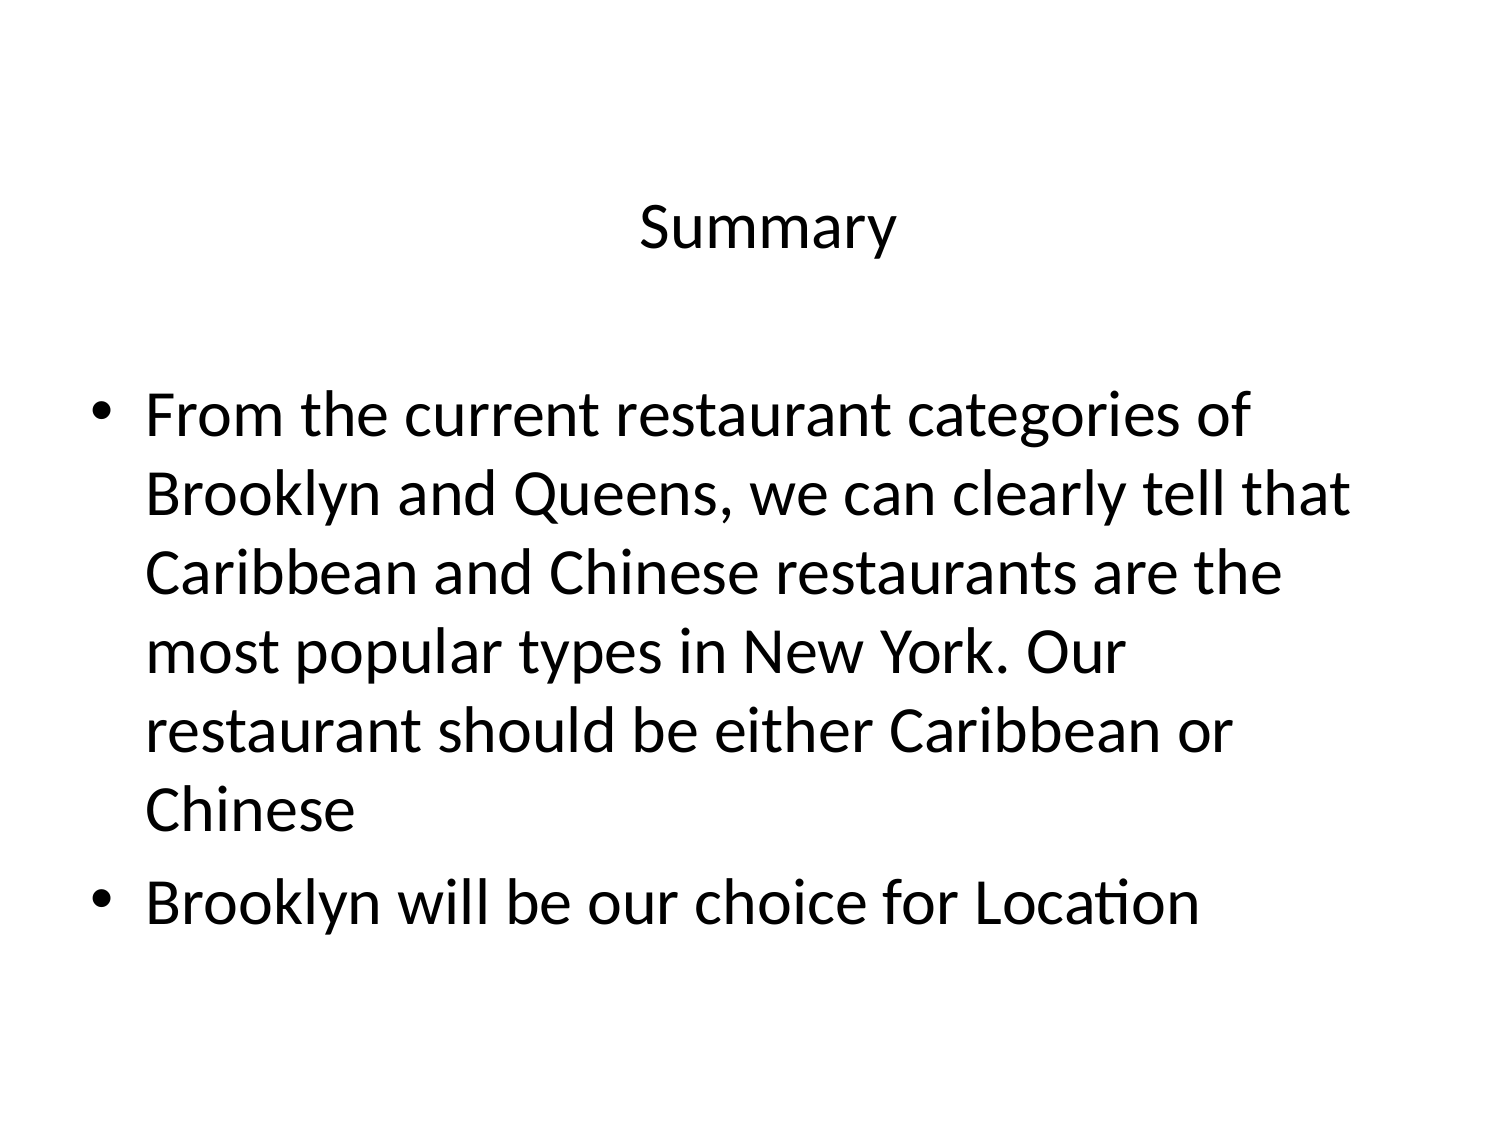

Summary
From the current restaurant categories of Brooklyn and Queens, we can clearly tell that Caribbean and Chinese restaurants are the most popular types in New York. Our restaurant should be either Caribbean or Chinese
Brooklyn will be our choice for Location